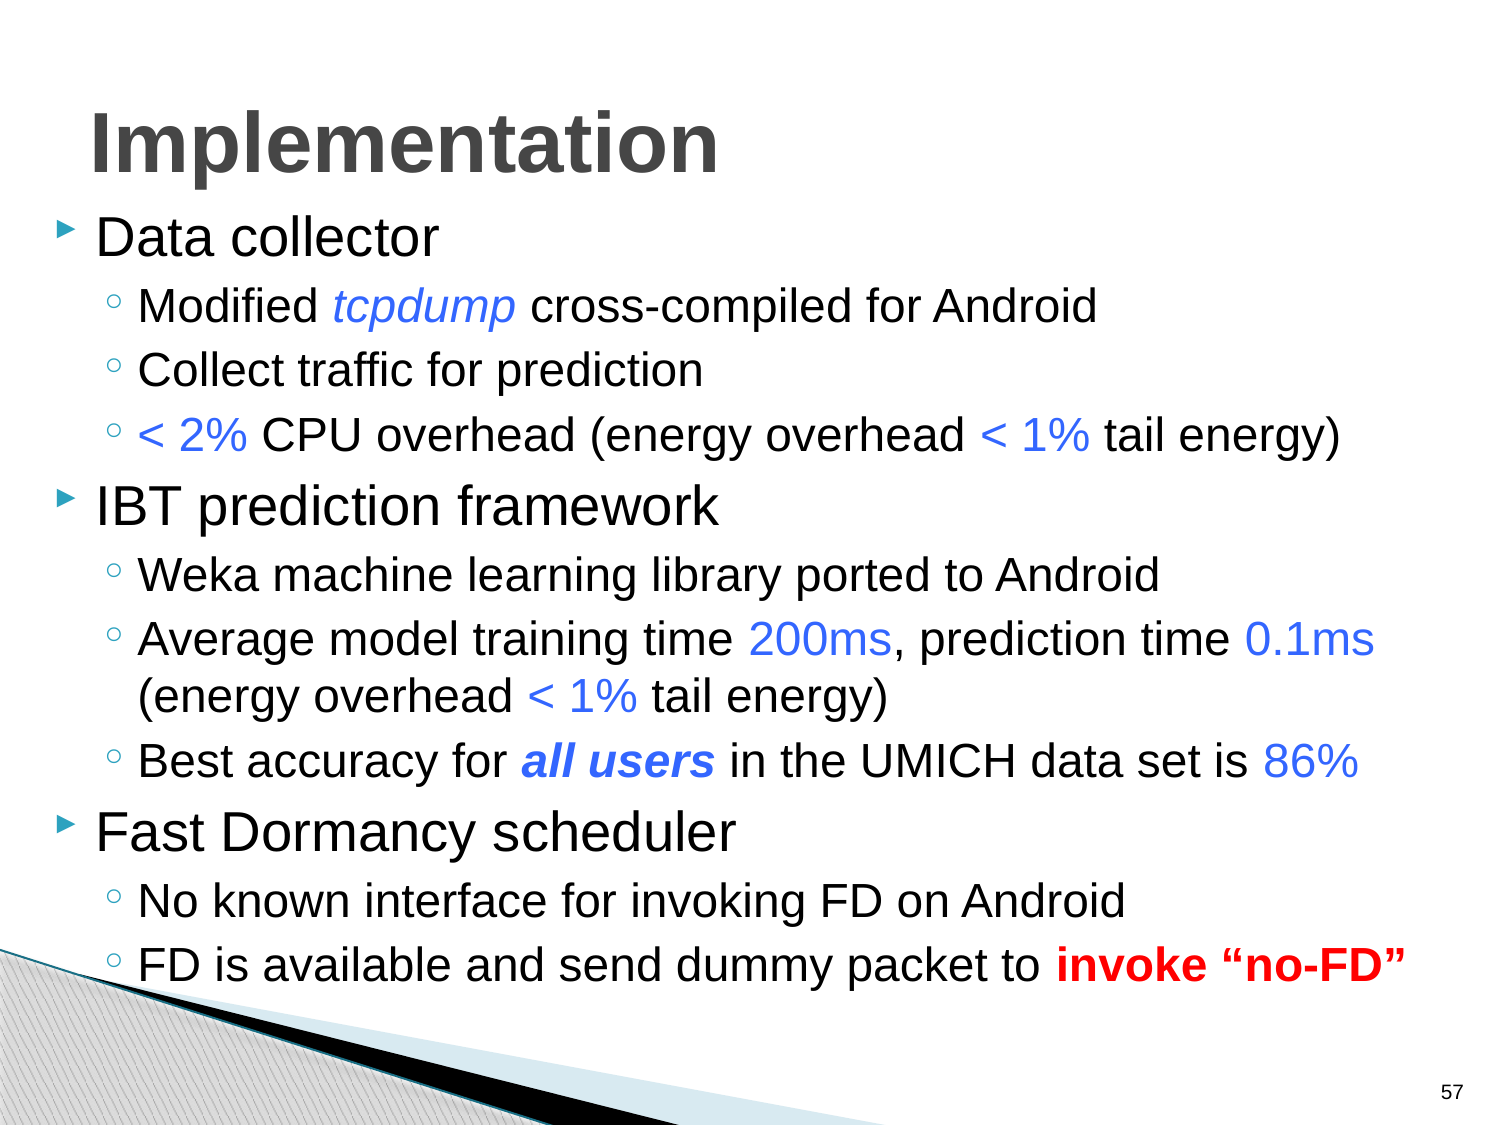

# Implementation
Data collector
Modified tcpdump cross-compiled for Android
Collect traffic for prediction
< 2% CPU overhead (energy overhead < 1% tail energy)
IBT prediction framework
Weka machine learning library ported to Android
Average model training time 200ms, prediction time 0.1ms (energy overhead < 1% tail energy)
Best accuracy for all users in the UMICH data set is 86%
Fast Dormancy scheduler
No known interface for invoking FD on Android
FD is available and send dummy packet to invoke “no-FD”
57